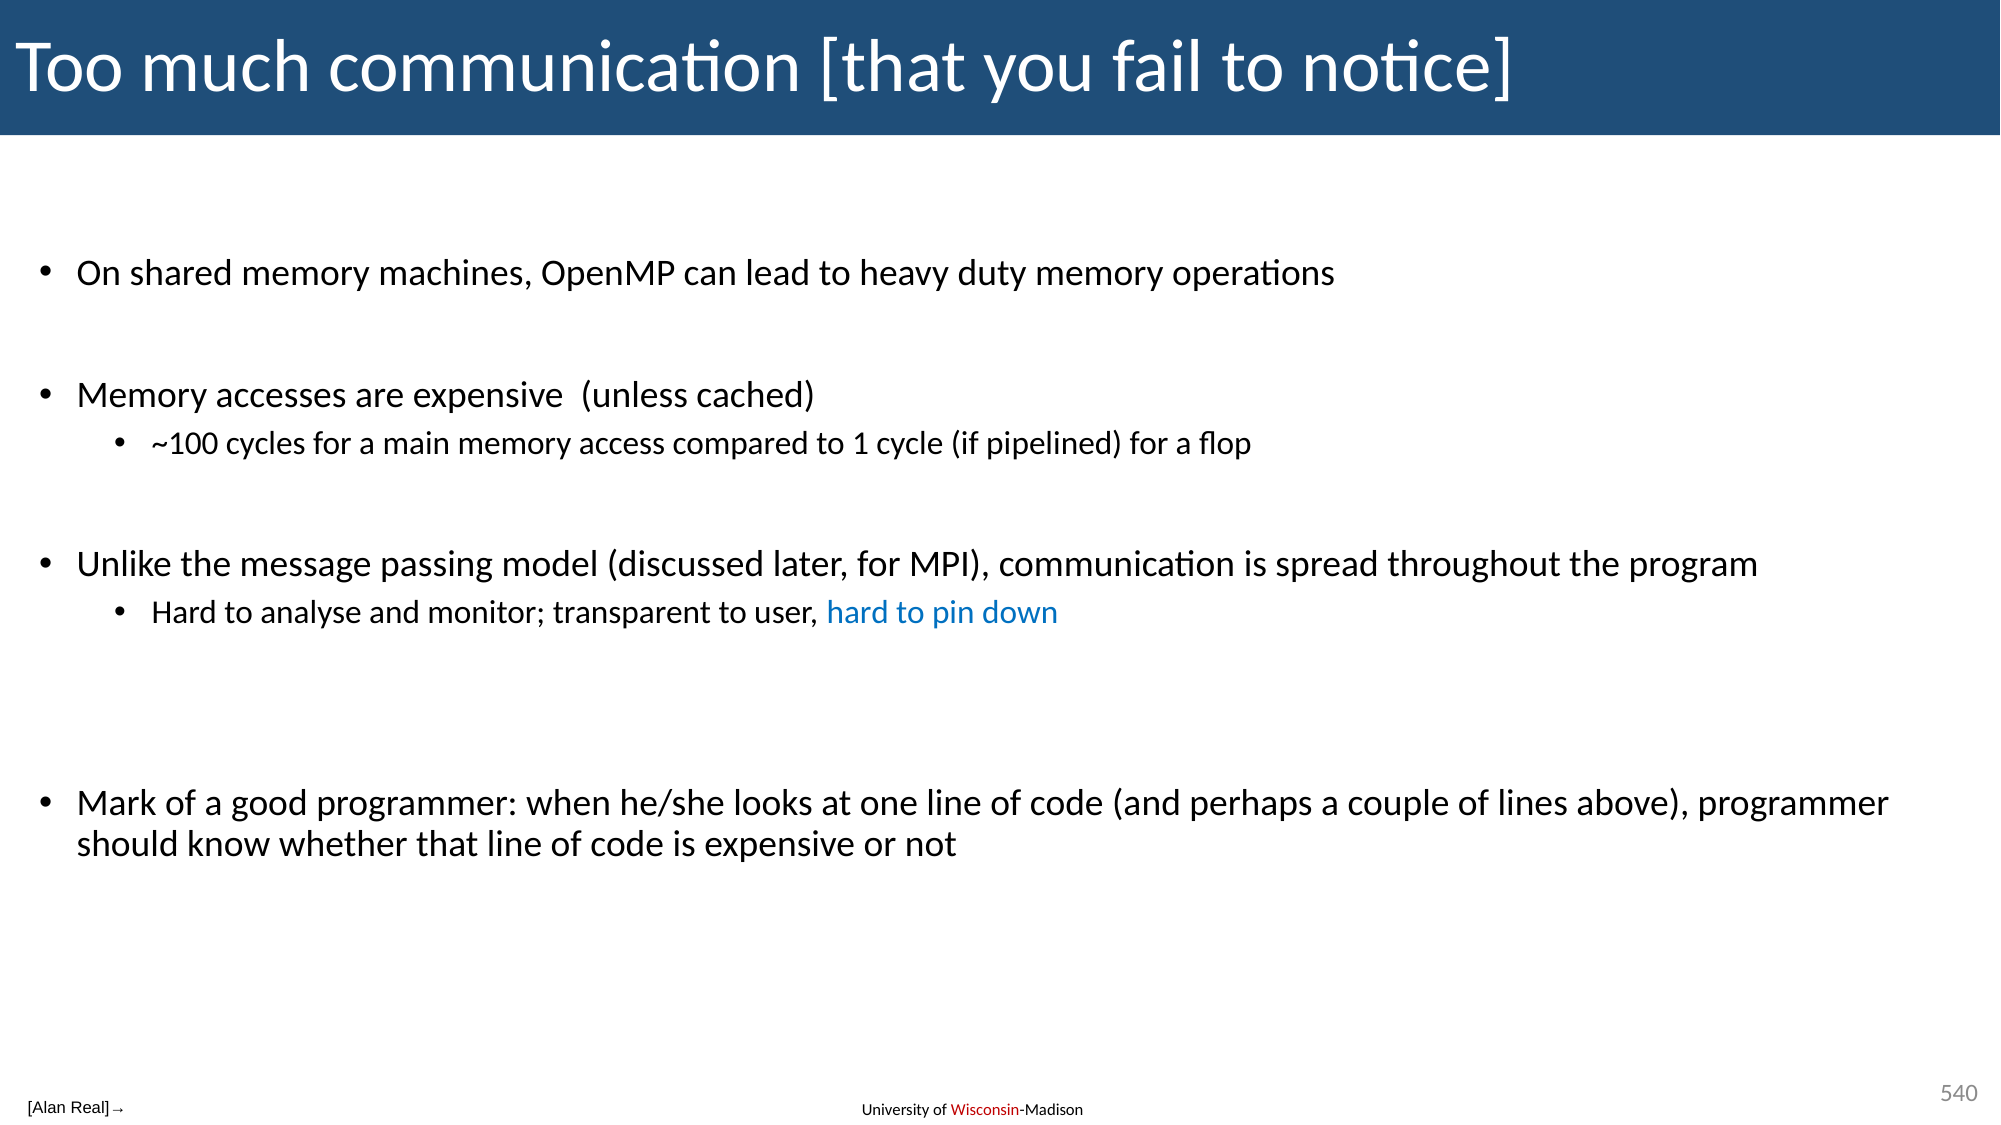

# Too much communication [that you fail to notice]
On shared memory machines, OpenMP can lead to heavy duty memory operations

Memory accesses are expensive  (unless cached)
~100 cycles for a main memory access compared to 1 cycle (if pipelined) for a flop

Unlike the message passing model (discussed later, for MPI), communication is spread throughout the program
Hard to analyse and monitor; transparent to user, hard to pin down

Mark of a good programmer: when he/she looks at one line of code (and perhaps a couple of lines above), programmer should know whether that line of code is expensive or not
540
[Alan Real]→